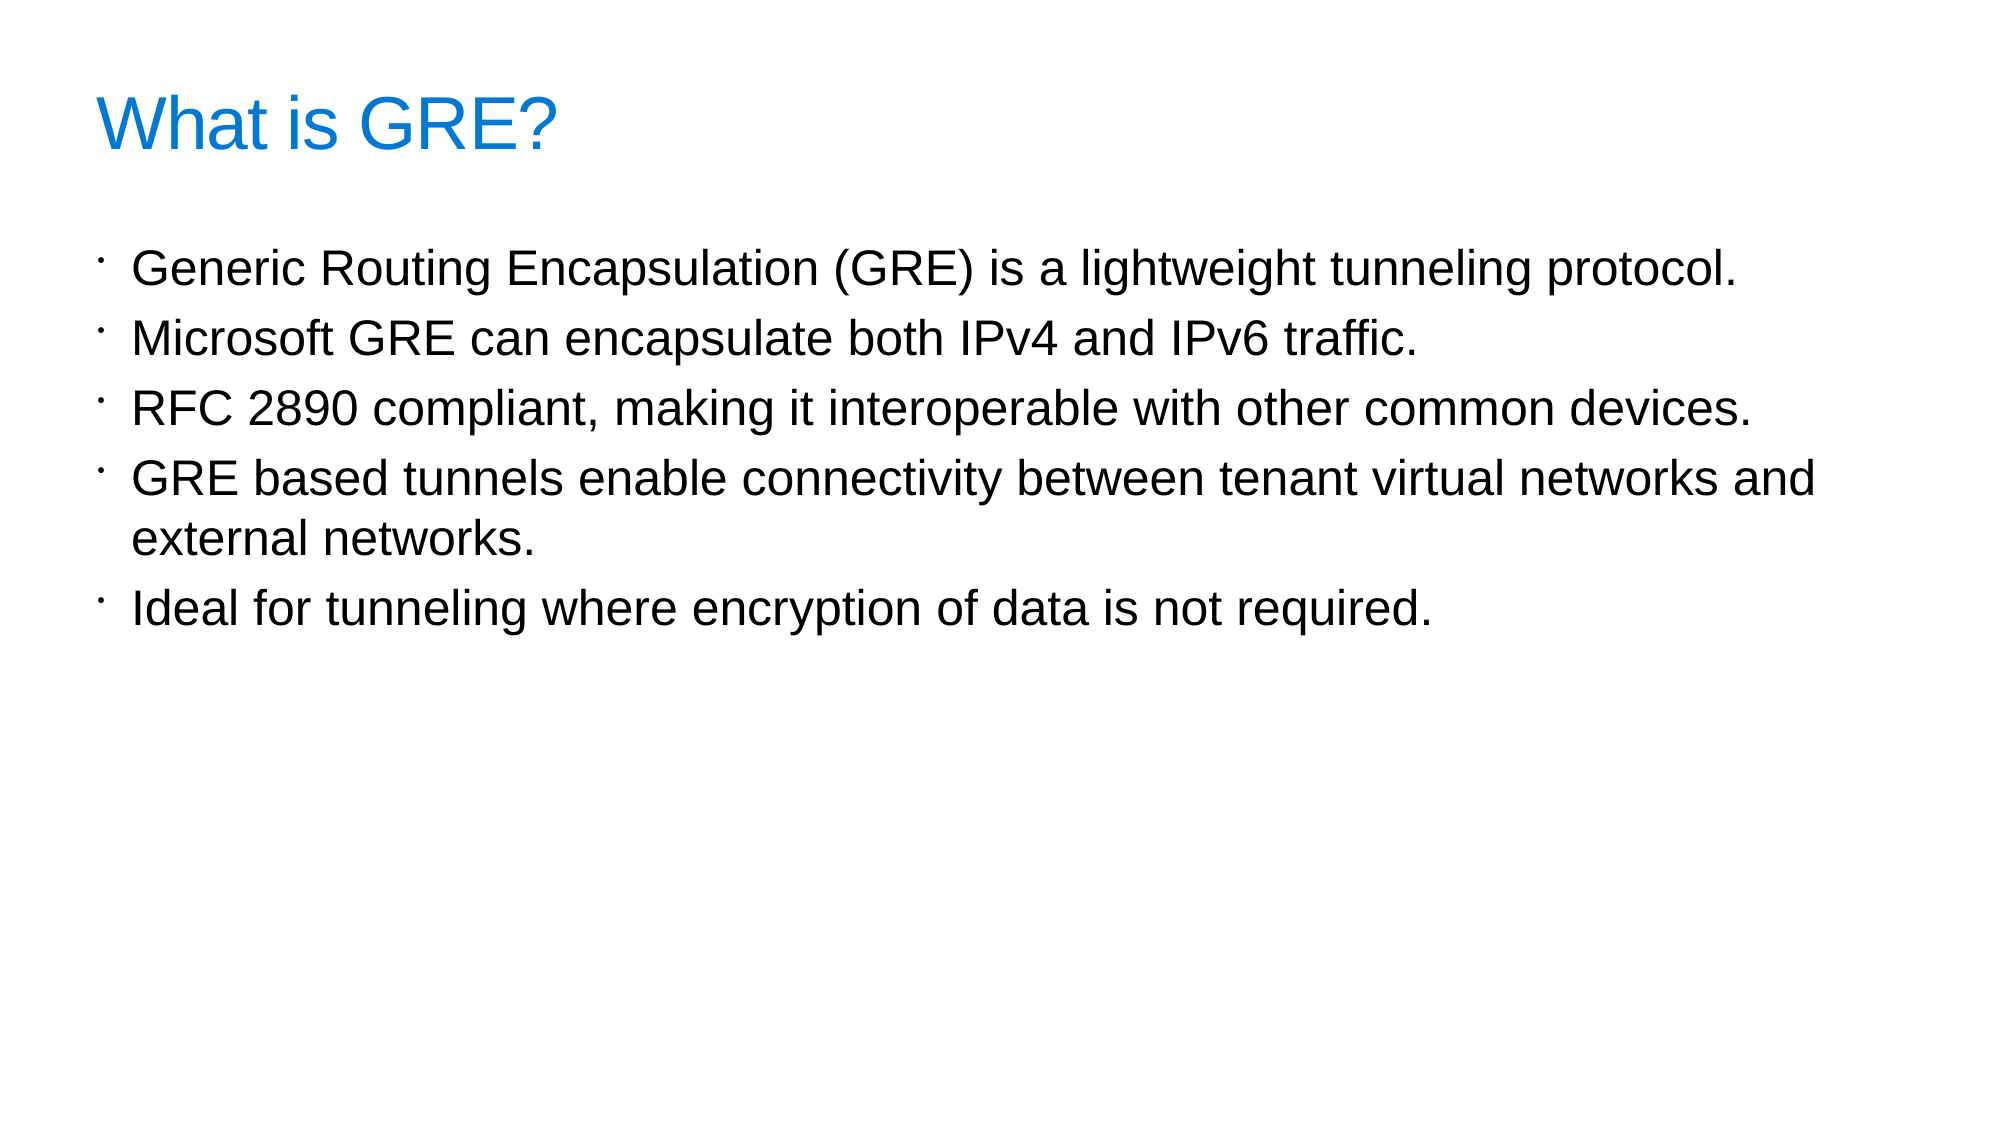

# What is GRE?
Generic Routing Encapsulation (GRE) is a lightweight tunneling protocol.
Microsoft GRE can encapsulate both IPv4 and IPv6 traffic.
RFC 2890 compliant, making it interoperable with other common devices.
GRE based tunnels enable connectivity between tenant virtual networks and external networks.
Ideal for tunneling where encryption of data is not required.